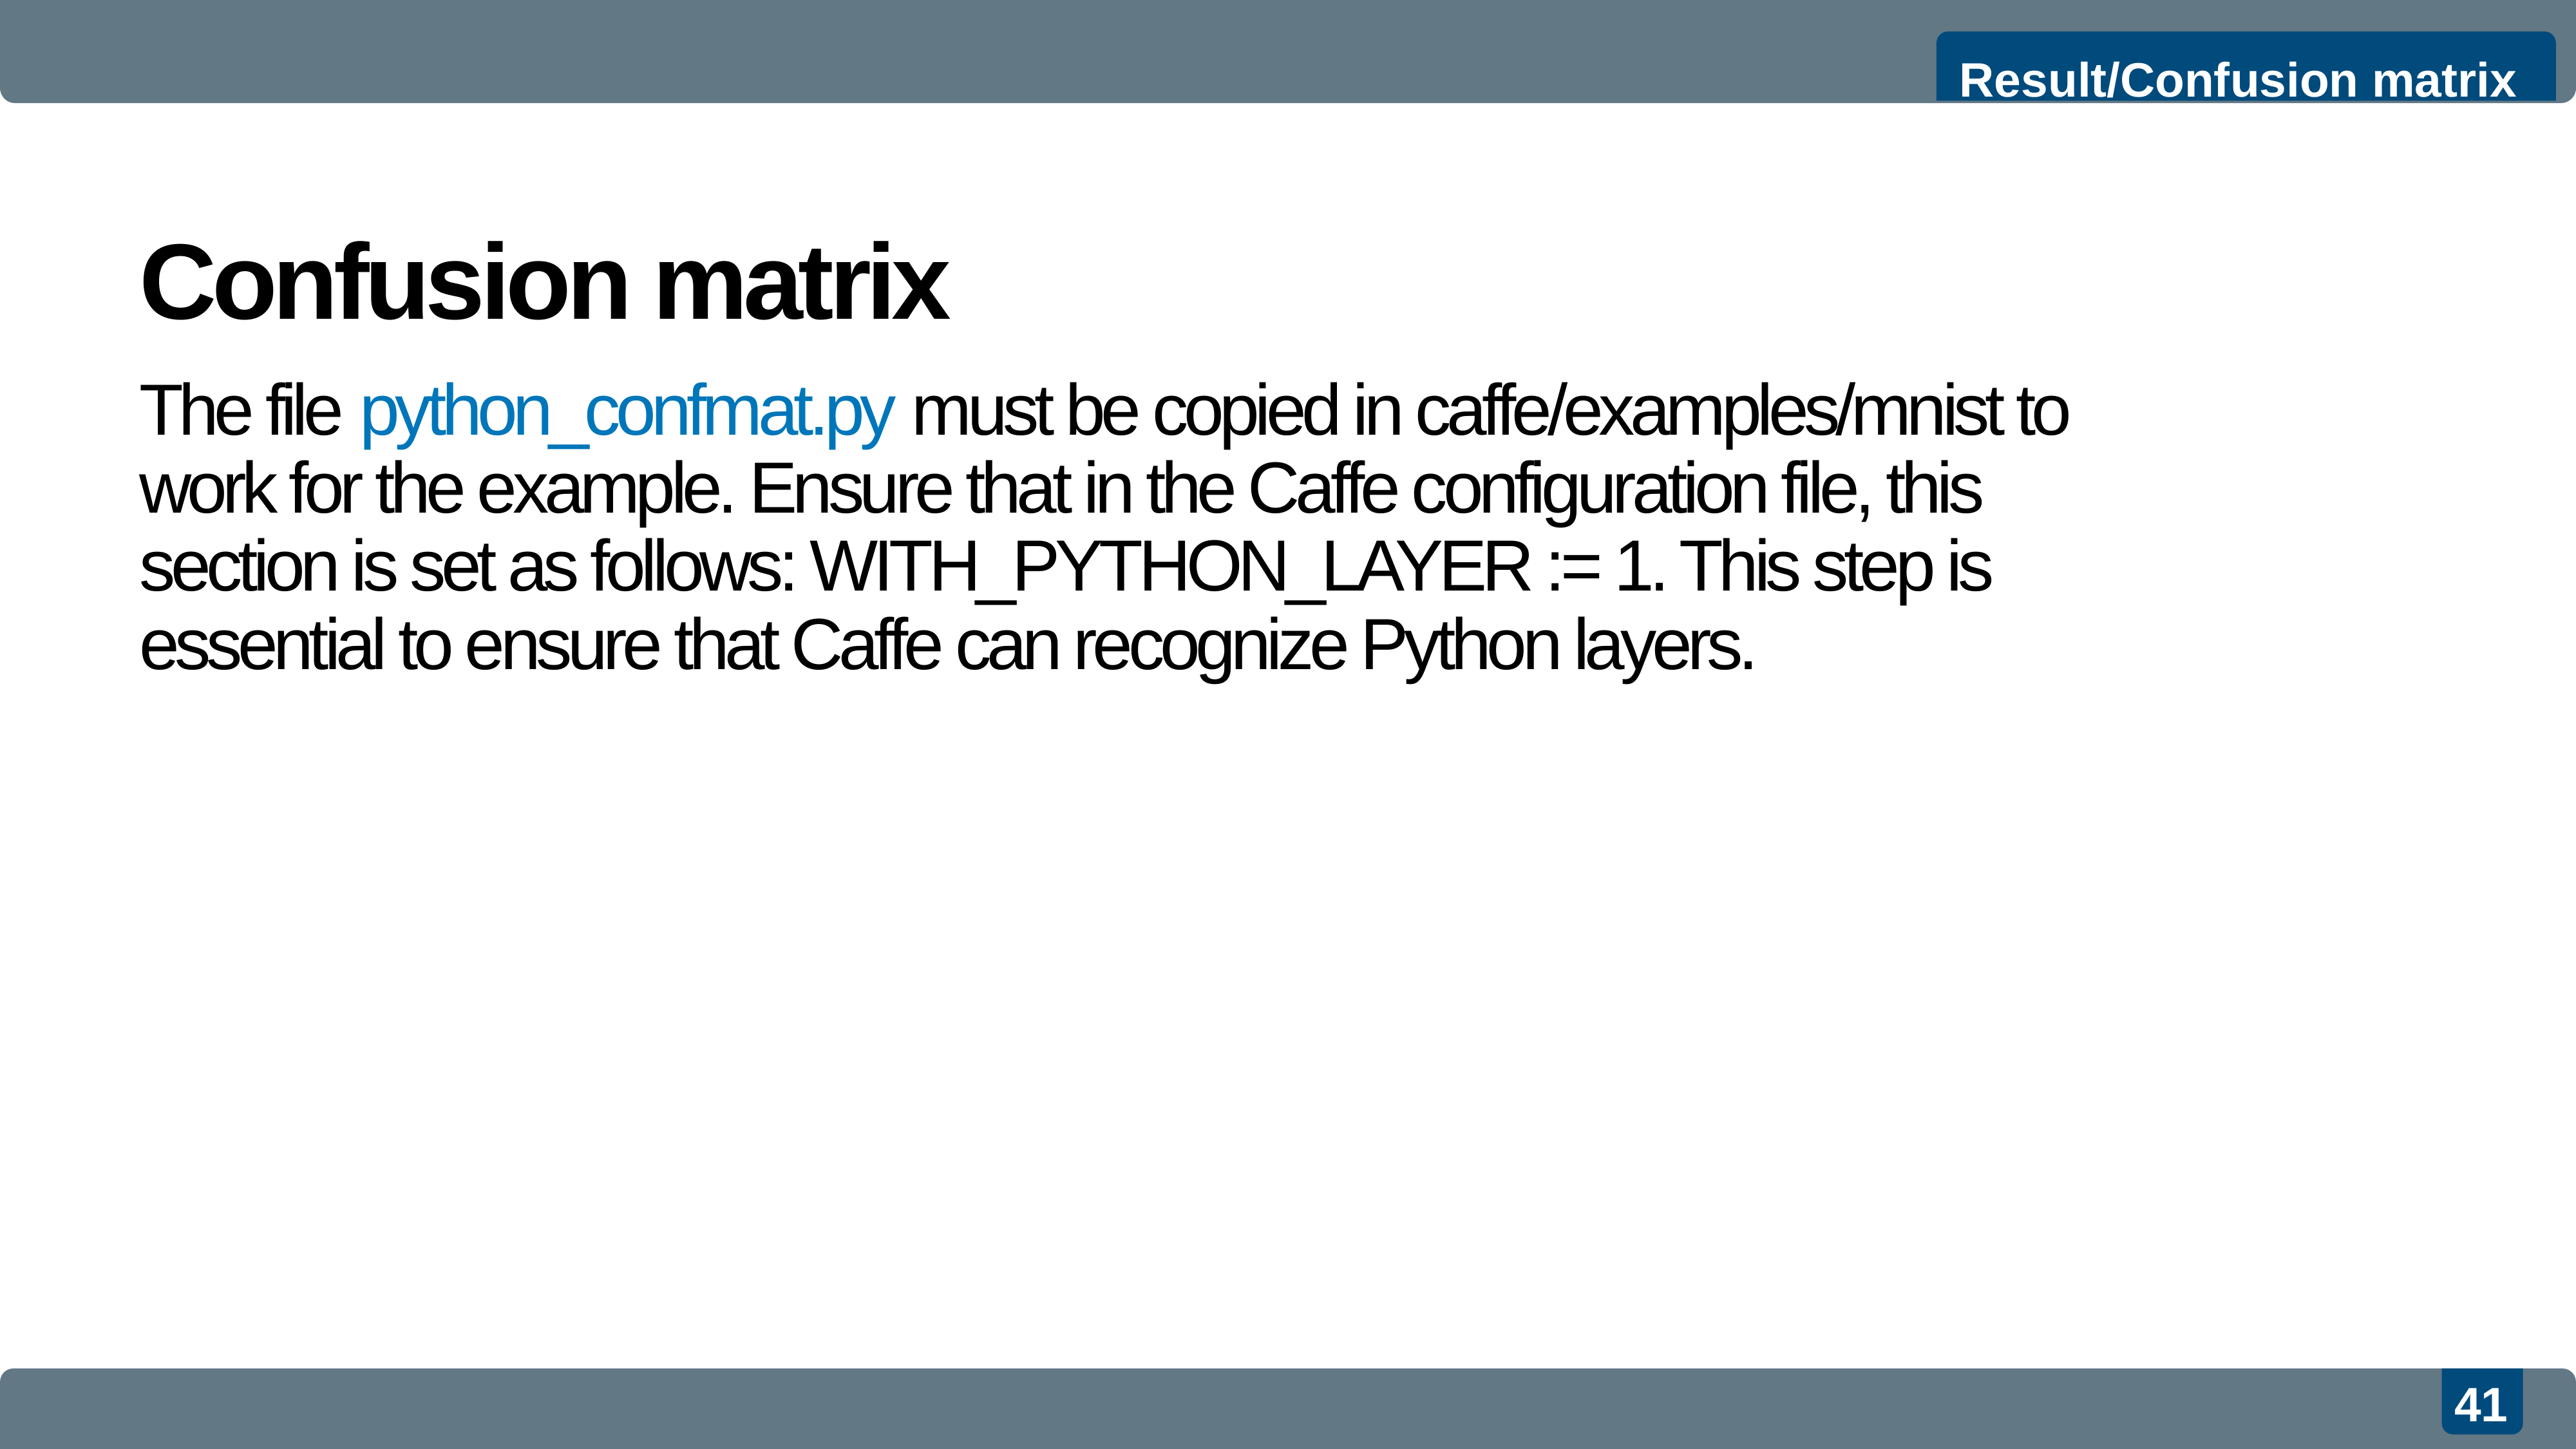

Result/Confusion matrix

Confusion matrix
The file python_confmat.py must be copied in caffe/examples/mnist to work for the example. Ensure that in the Caffe configuration file, this section is set as follows: WITH_PYTHON_LAYER := 1. This step is essential to ensure that Caffe can recognize Python layers.

41